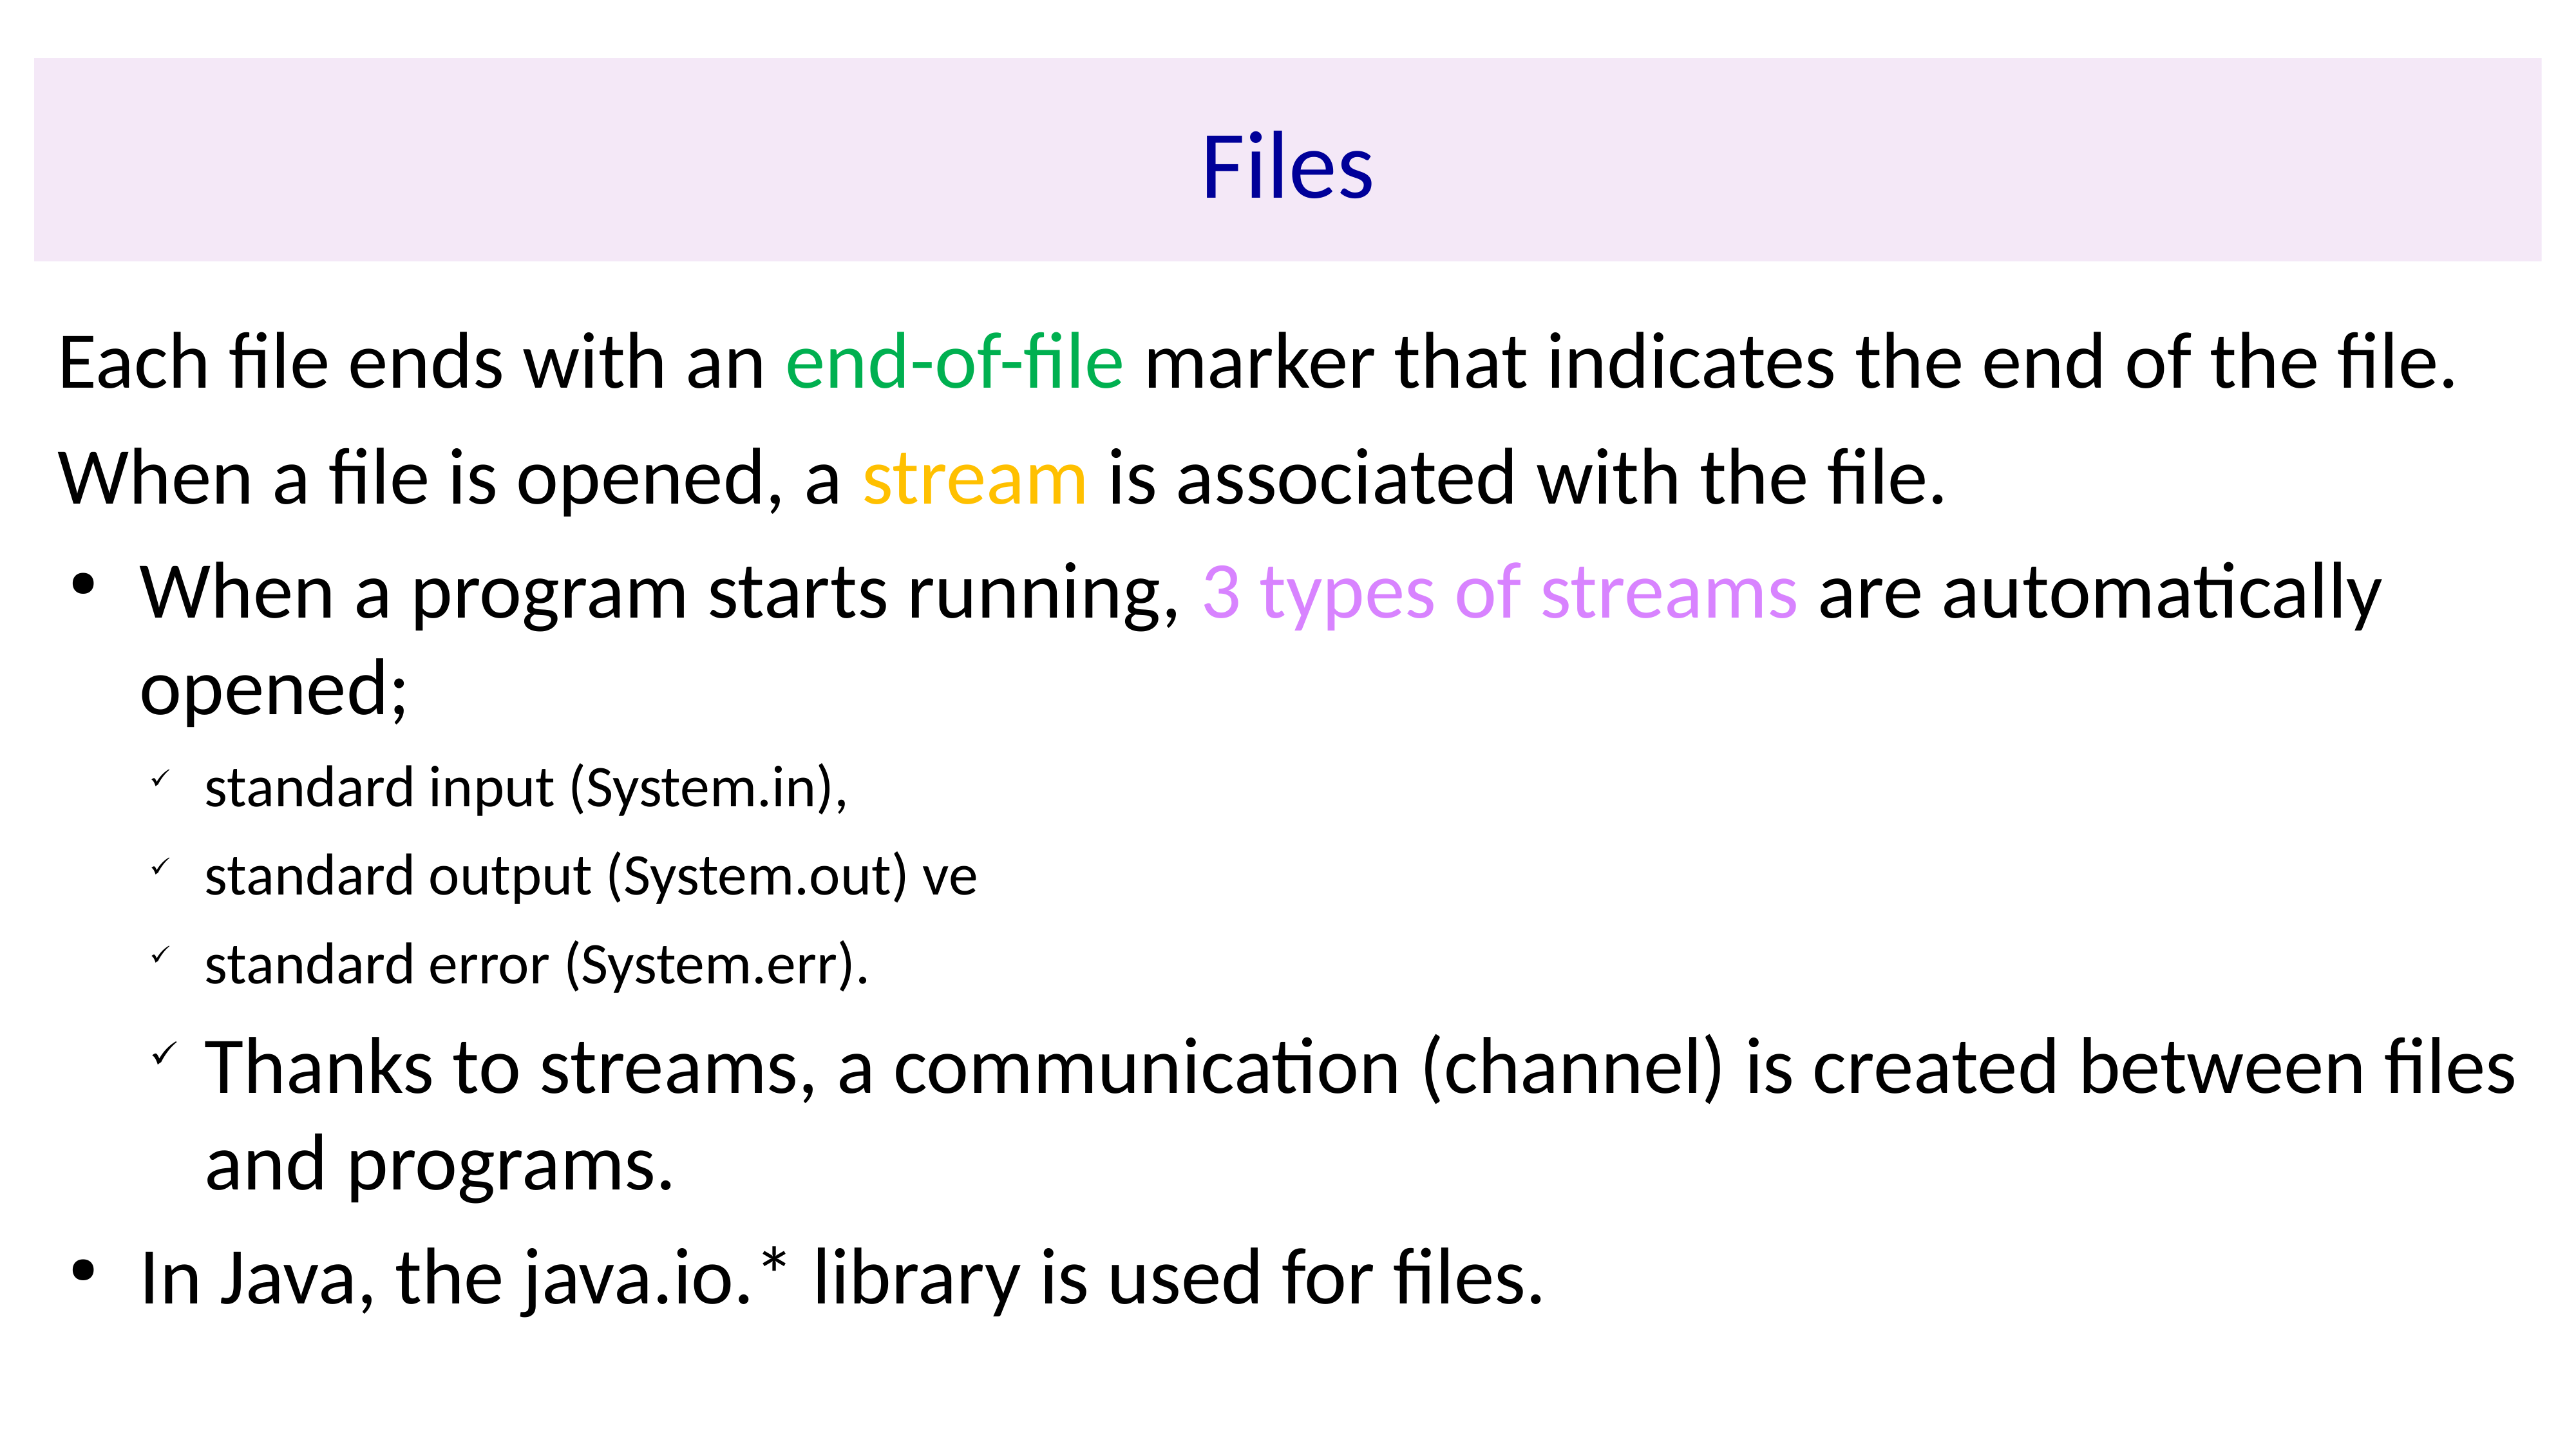

# Files
Each file ends with an end-of-file marker that indicates the end of the file.
When a file is opened, a stream is associated with the file.
When a program starts running, 3 types of streams are automatically opened;
standard input (System.in),
standard output (System.out) ve
standard error (System.err).
Thanks to streams, a communication (channel) is created between files and programs.
In Java, the java.io.* library is used for files.